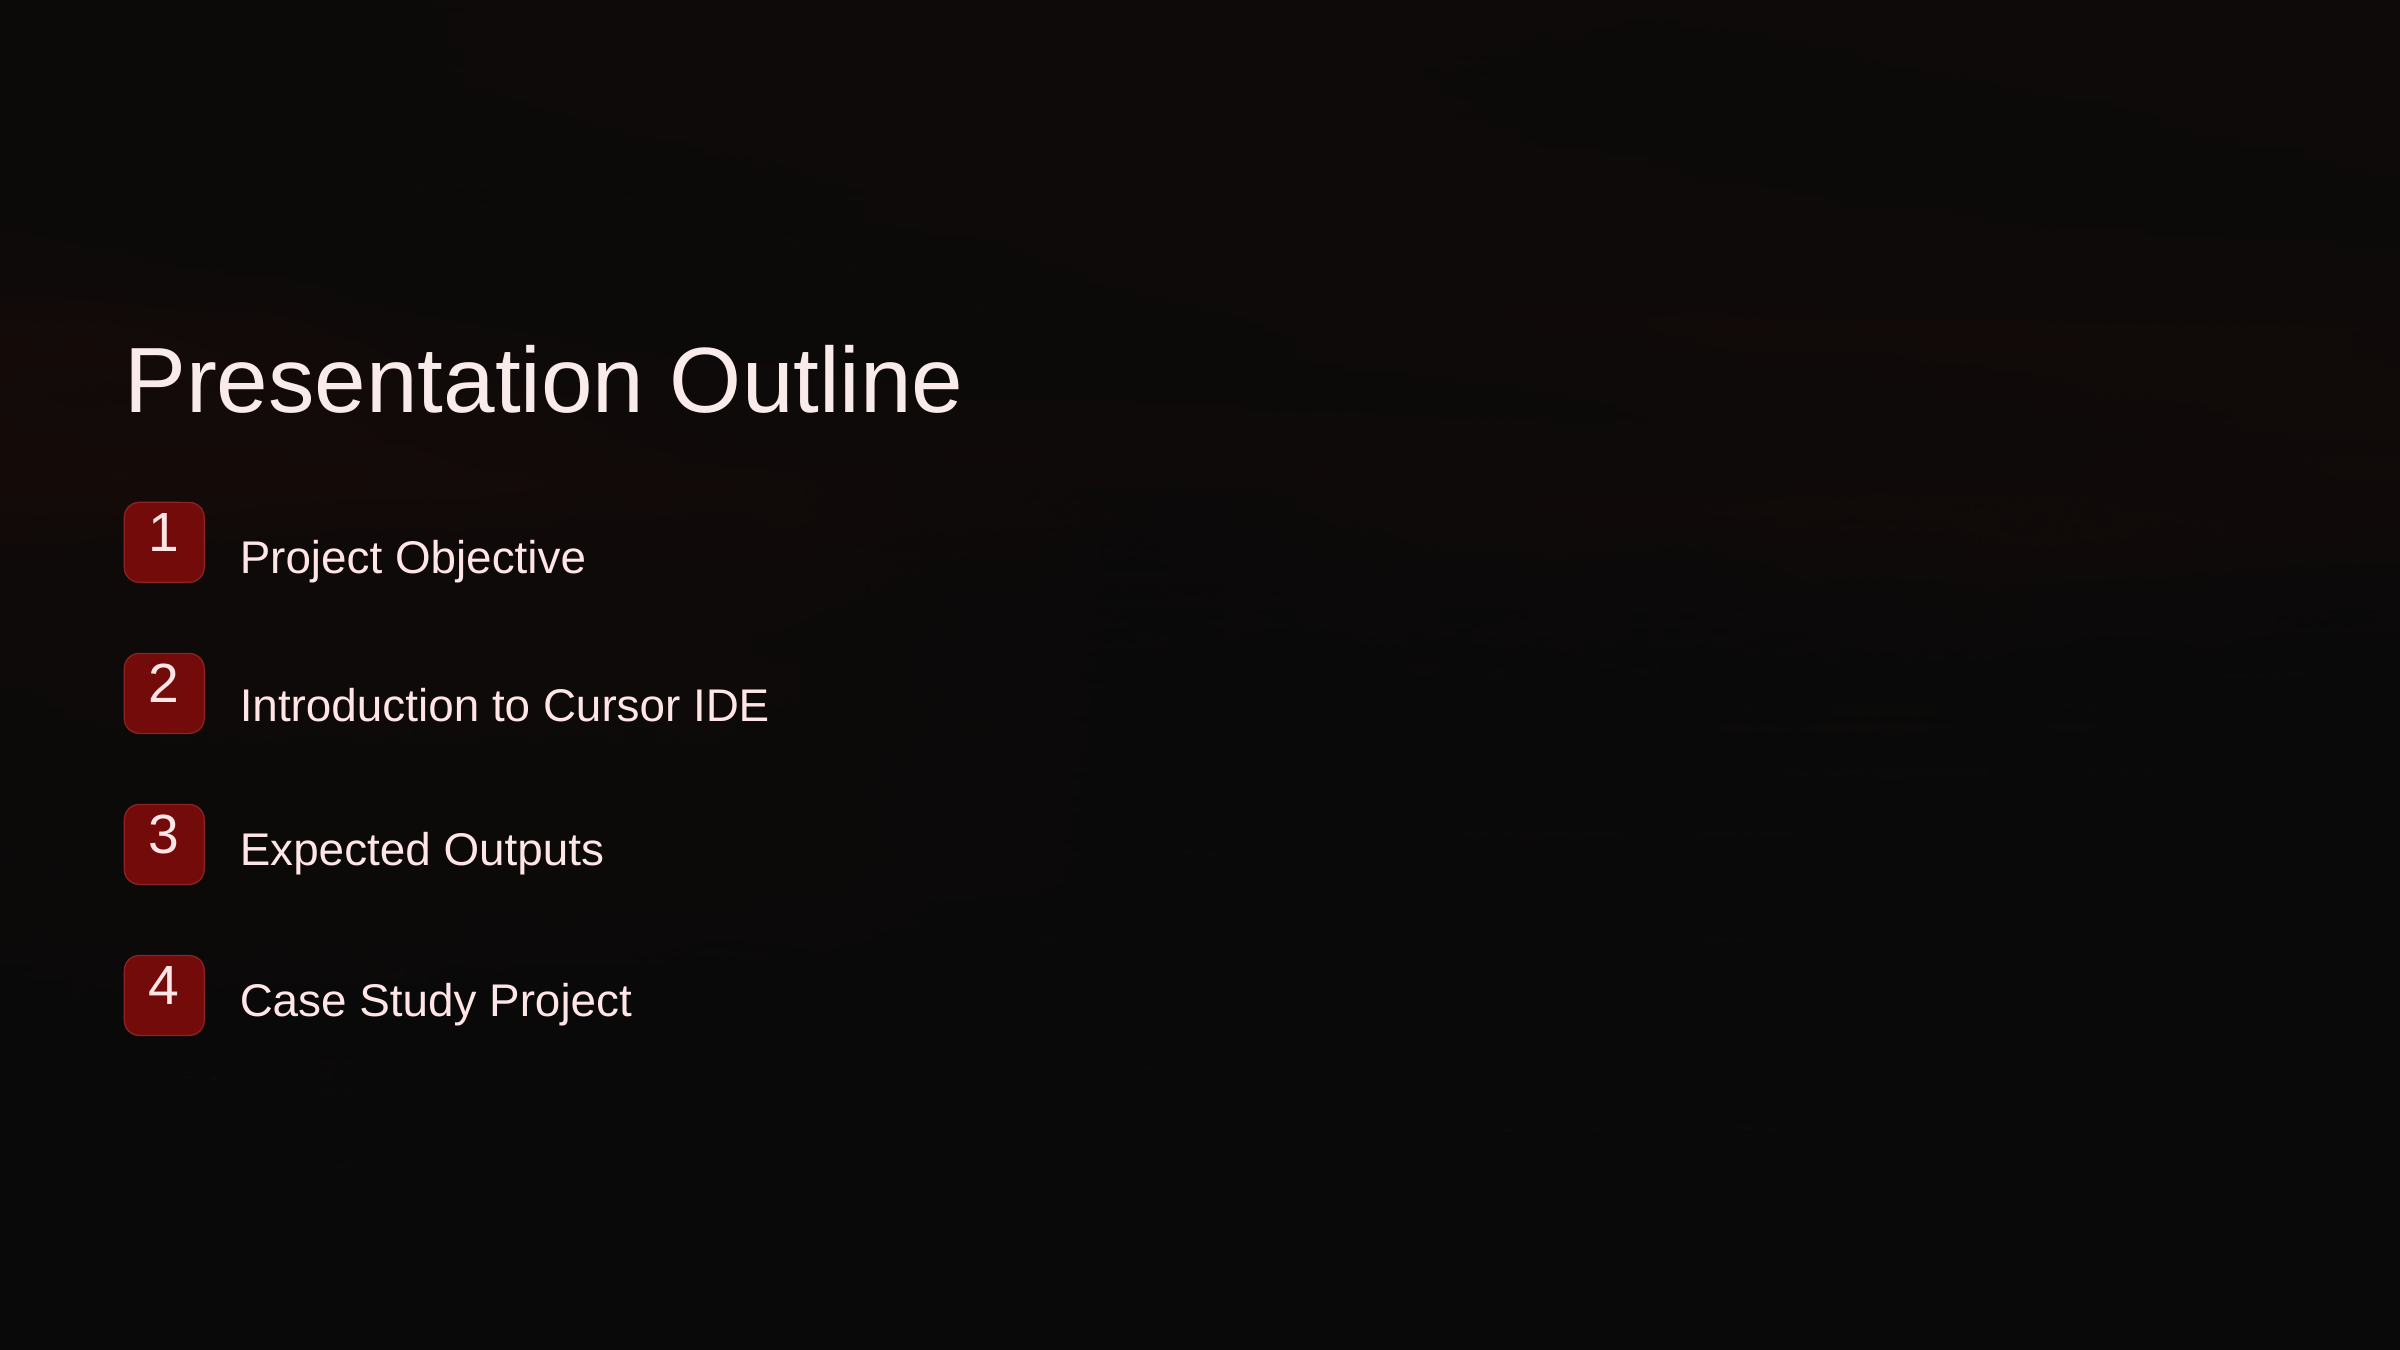

Presentation Outline

1
Project Objective

2
Introduction to Cursor IDE

3
Expected Outputs

4
Case Study Project